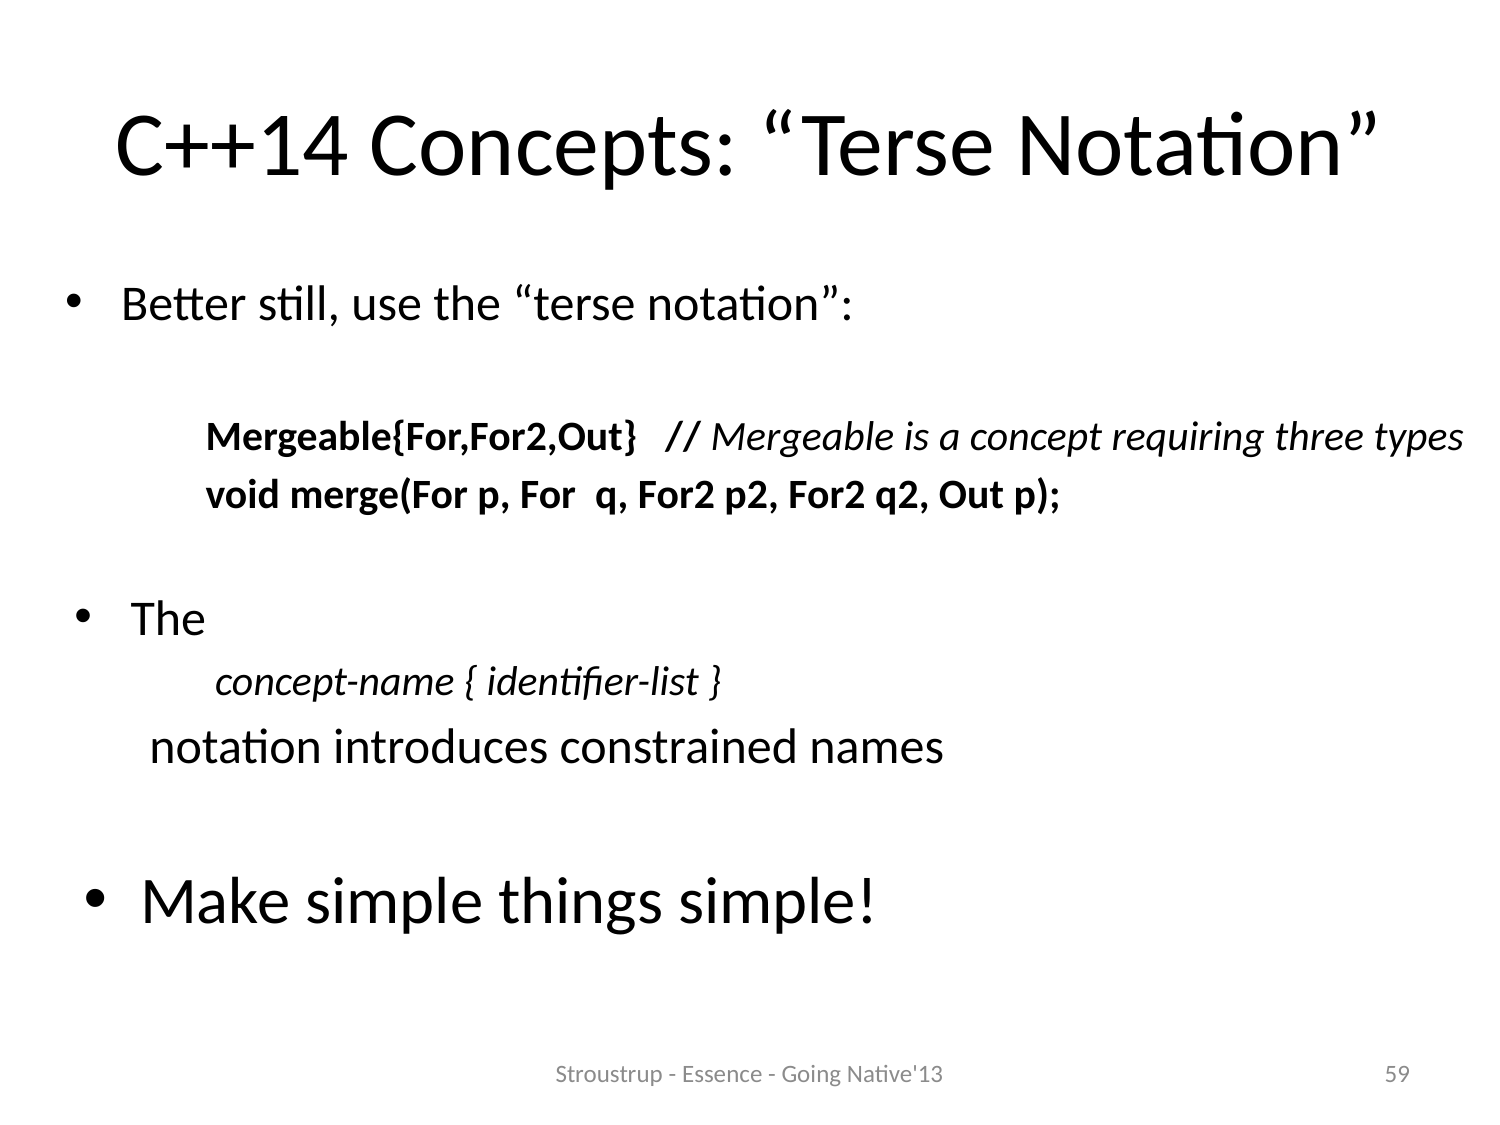

# C++14 Concepts: “Terse Notation”
Better still, use the “terse notation”:

Mergeable{For,For2,Out} 	 // Mergeable is a concept requiring three types
void merge(For p, For  q, For2 p2, For2 q2, Out p);

The
concept-name { identifier-list }
notation introduces constrained names

Make simple things simple!

Stroustrup - Essence - Going Native'13
59